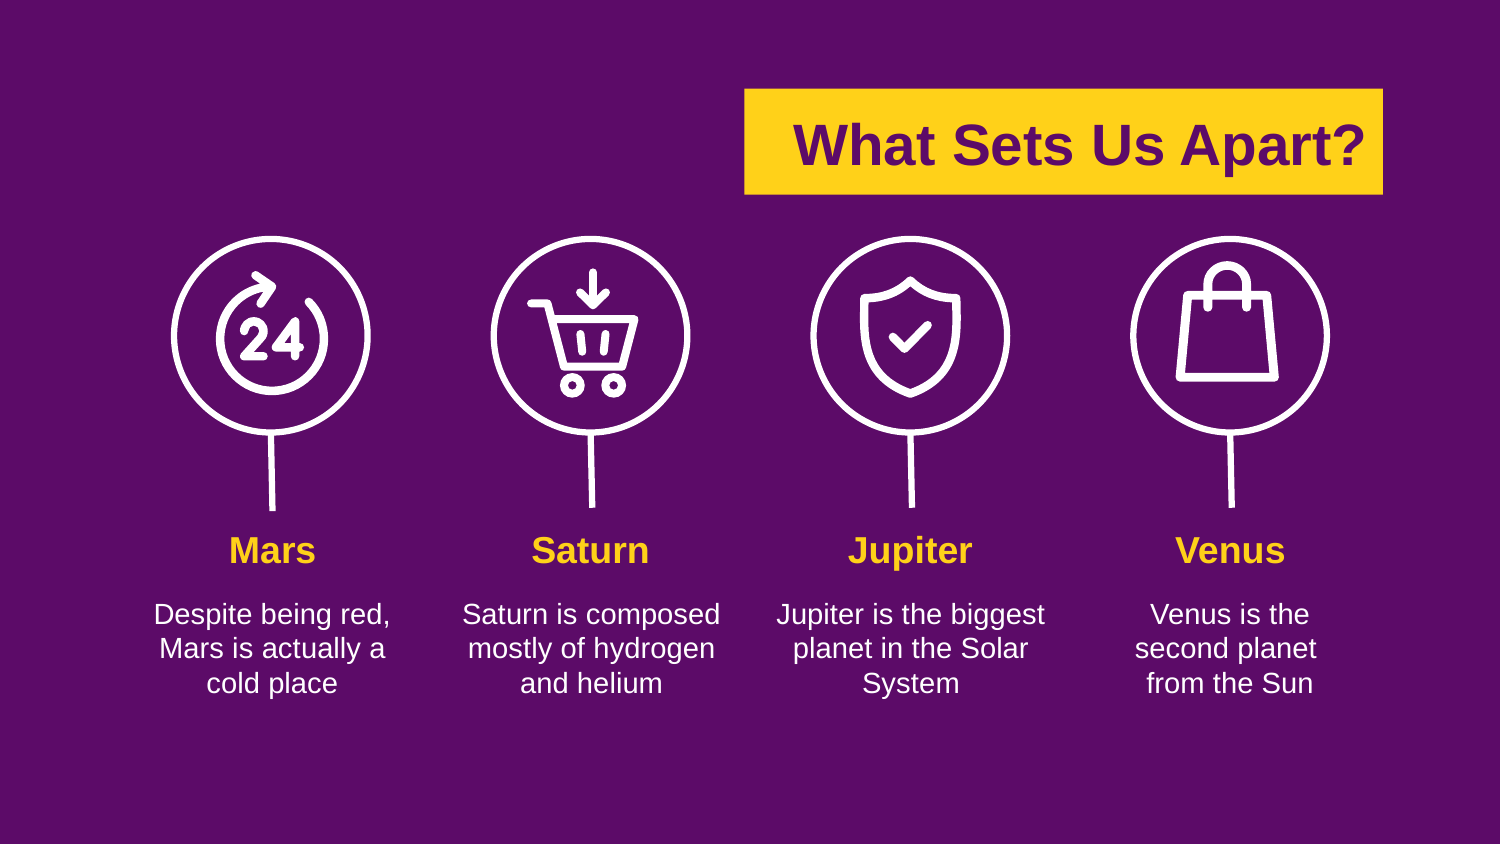

# What Sets Us Apart?

Mars
Saturn
Jupiter
Venus
Despite being red, Mars is actually a cold place
Saturn is composed mostly of hydrogen and helium
Jupiter is the biggest planet in the Solar System

Venus is the
second planet
from the Sun